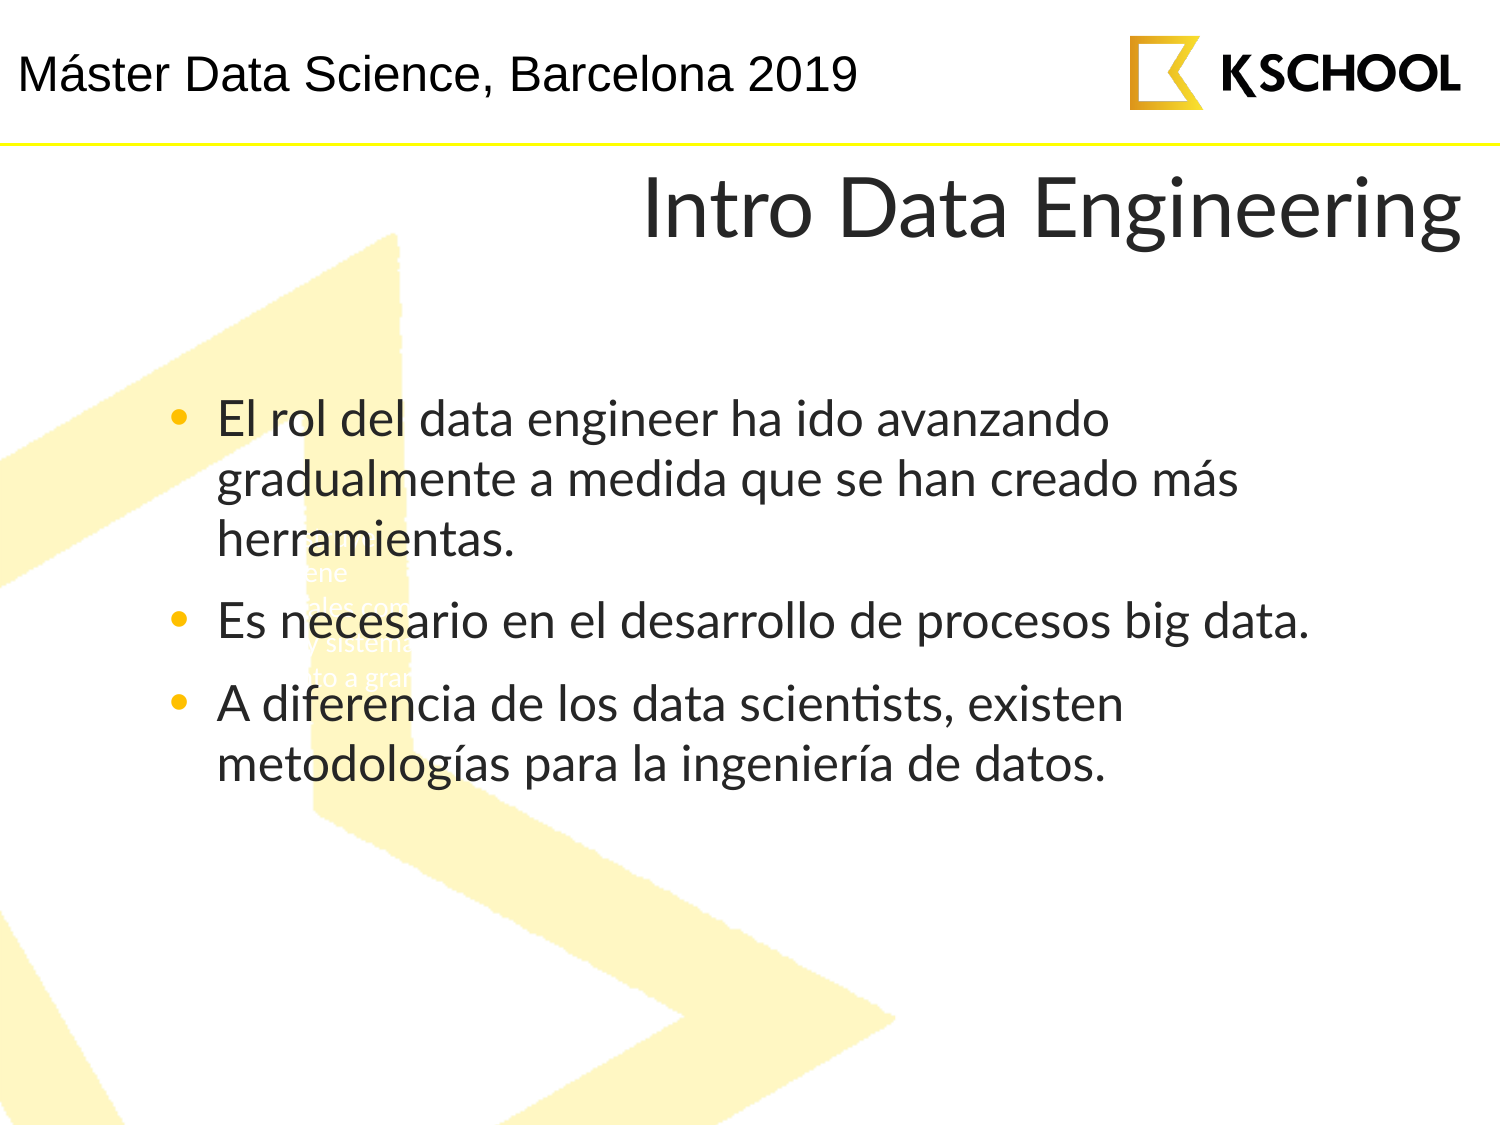

# Intro Data Engineering
El rol del data engineer ha ido avanzando gradualmente a medida que se han creado más herramientas.
Es necesario en el desarrollo de procesos big data.
A diferencia de los data scientists, existen metodologías para la ingeniería de datos.
Limpia, organiza y estructura datos. Desarrolla modelos de ML, probabilísticos, realiza análisis y estadísticas descriptivas para desarrollar perspectivas, y resuelve necesidades empresariales.
Desarrolla, construye, prueba y mantiene arquitecturas. Tales como bases de datos y sistemas de procesamiento a gran escala.